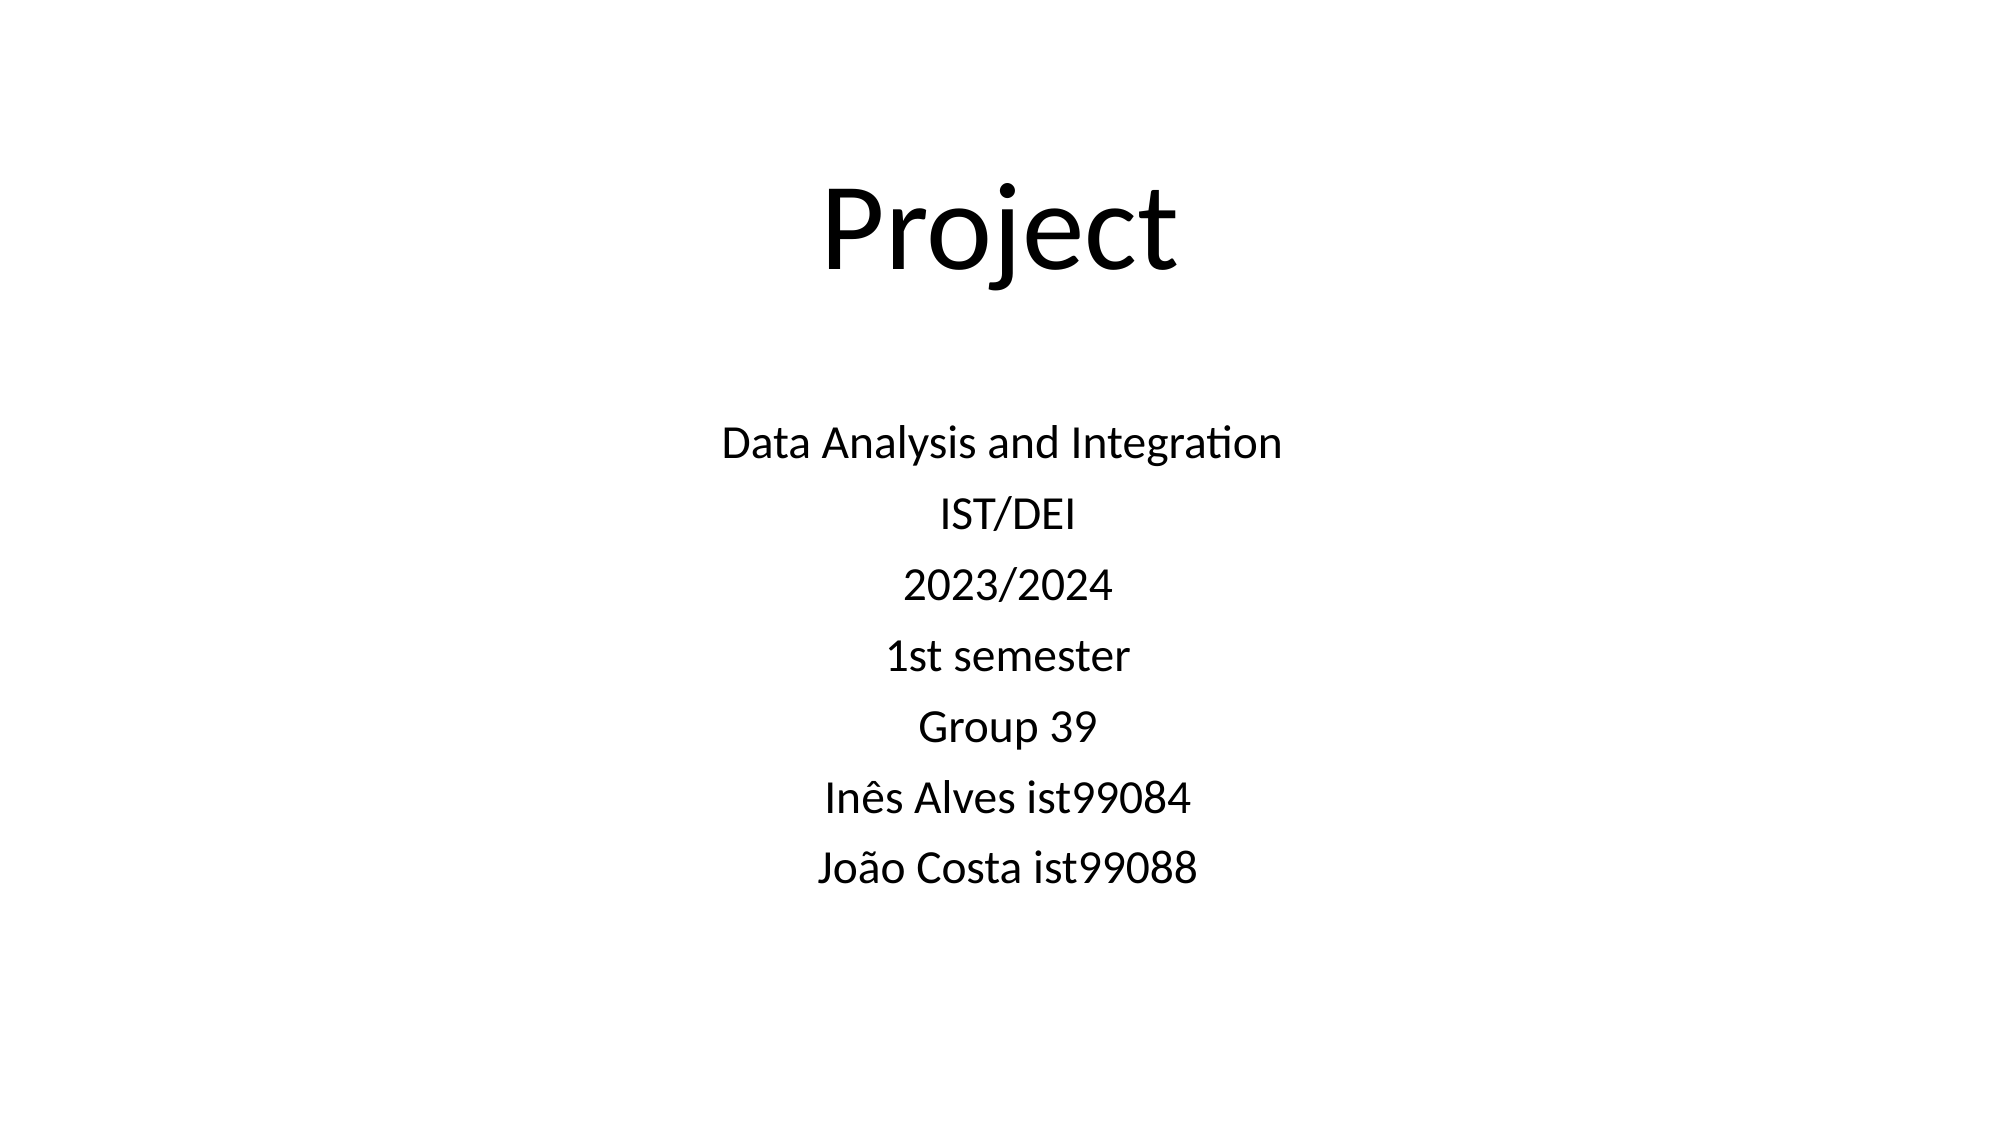

# Project
Data Analysis and Integration
IST/DEI
2023/2024
1st semester
Group 39
Inês Alves ist99084
João Costa ist99088